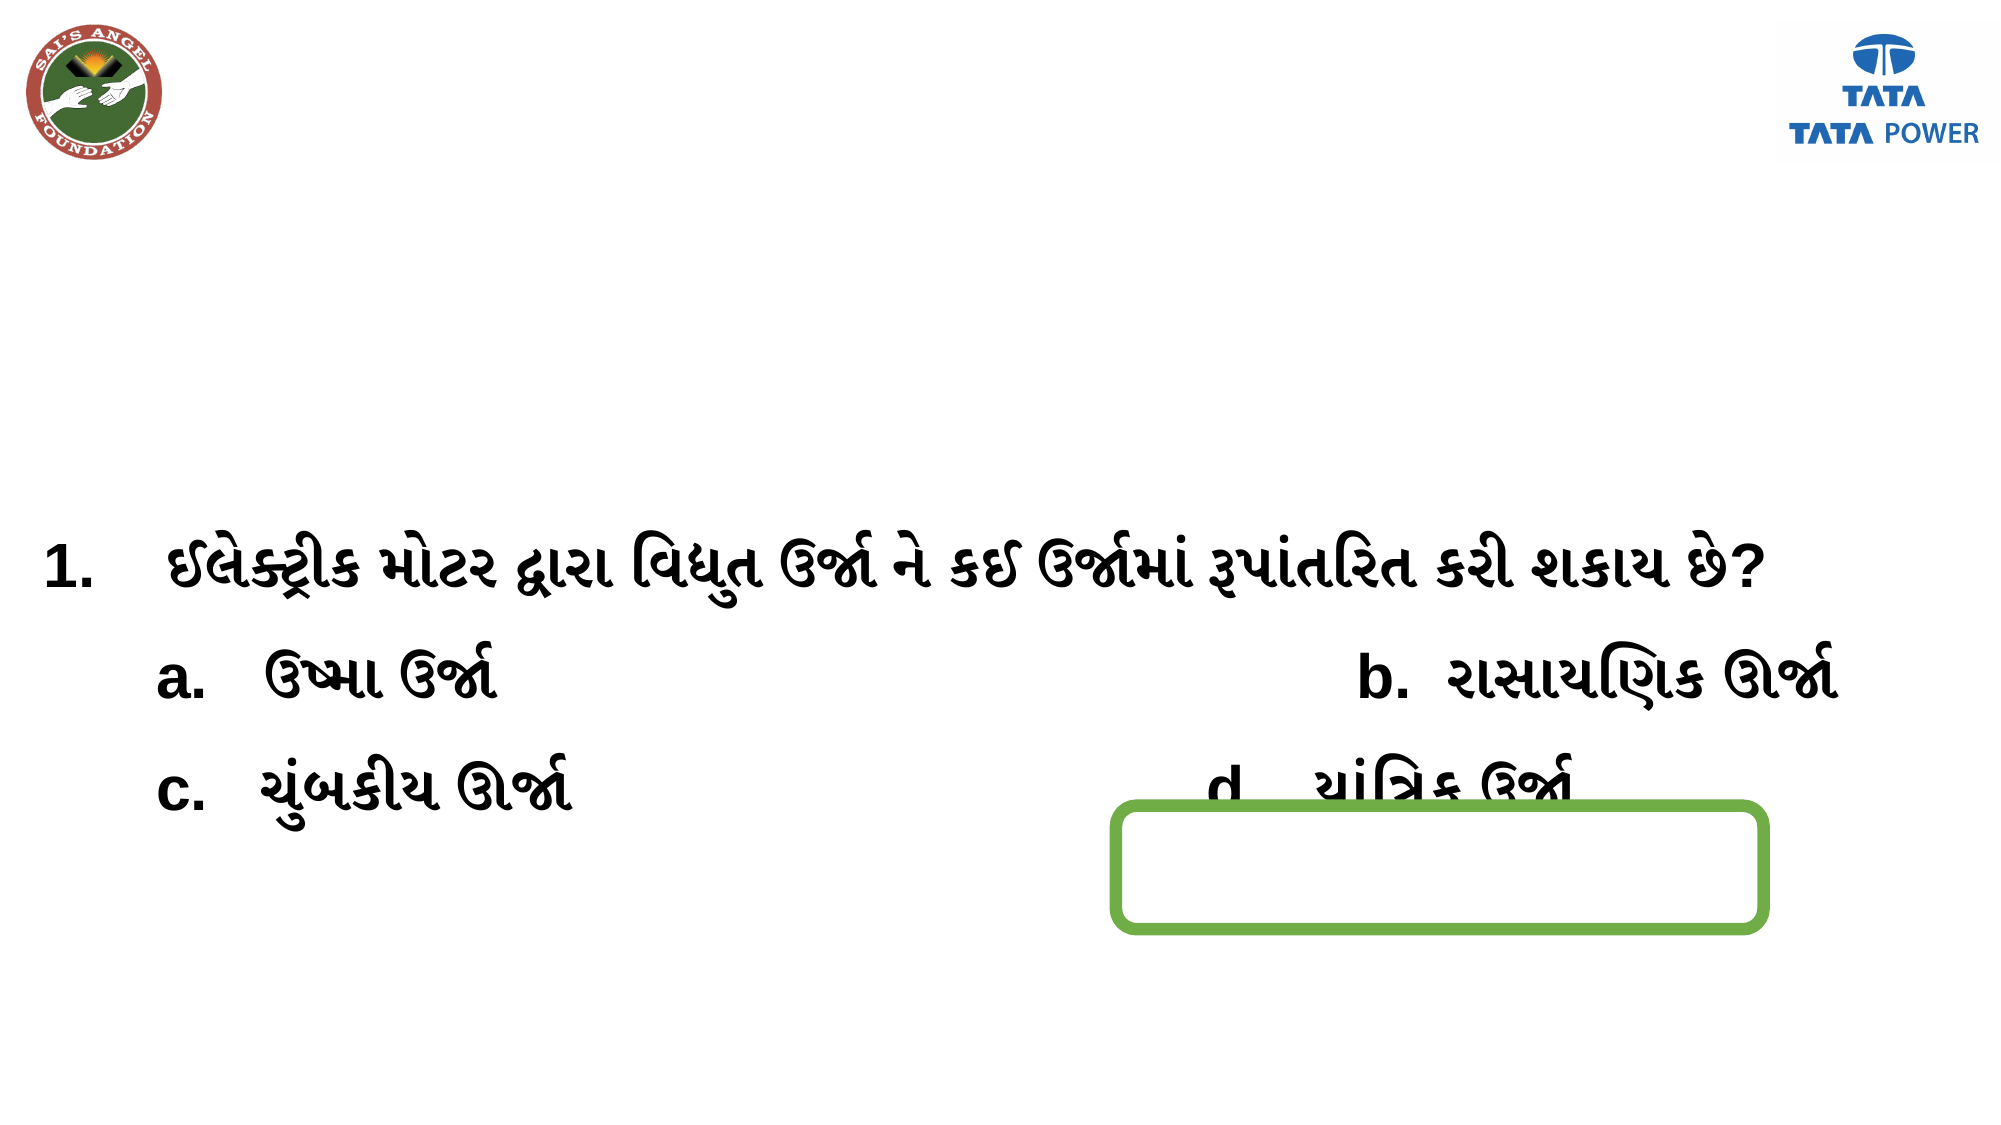

1.     ઈલેક્ટ્રીક મોટર દ્વારા વિદ્યુત ઉર્જા ને કઈ ઉર્જામાં રૂપાંતરિત કરી શકાય છે?
a.    ઉષ્મા ઉર્જા      						b.  રાસાયણિક ઊર્જા
c.   ચુંબકીય ઊર્જા  					d.   યાંત્રિક ઉર્જા